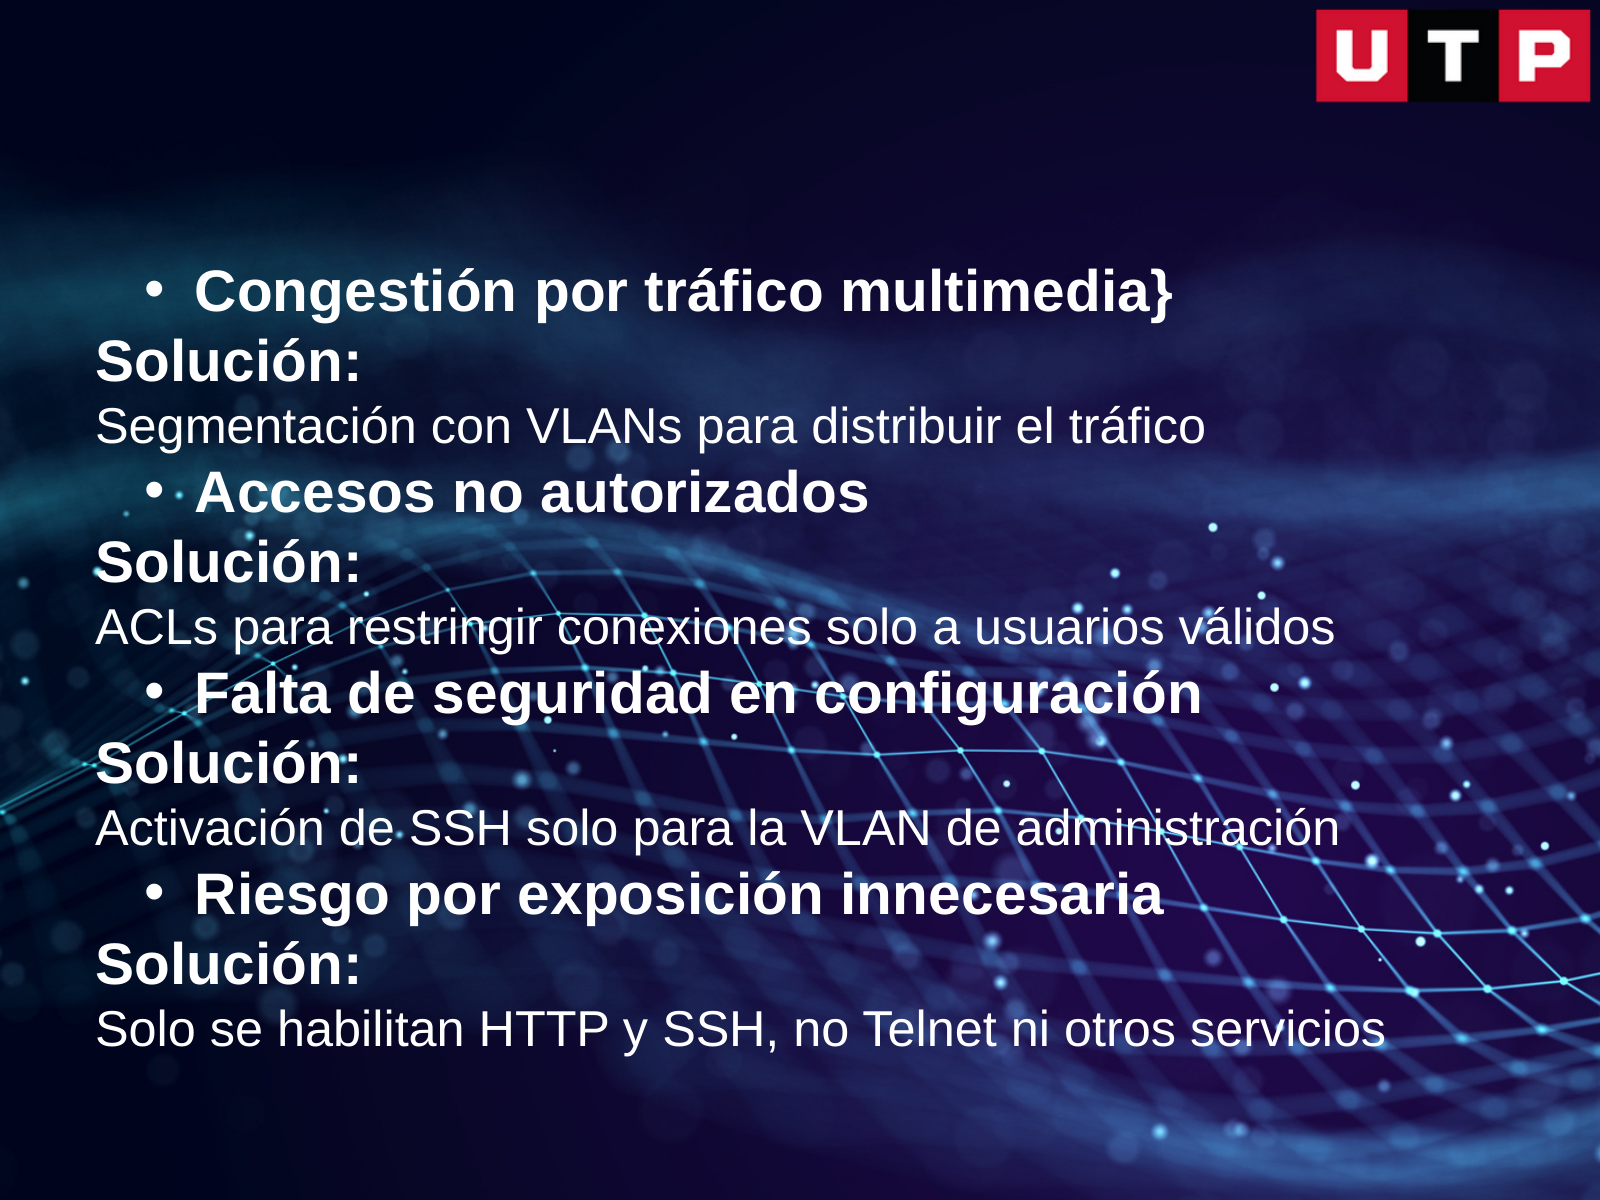

Congestión por tráfico multimedia}
Solución:
Segmentación con VLANs para distribuir el tráfico
Accesos no autorizados
Solución:
ACLs para restringir conexiones solo a usuarios válidos
Falta de seguridad en configuración
Solución:
Activación de SSH solo para la VLAN de administración
Riesgo por exposición innecesaria
Solución:
Solo se habilitan HTTP y SSH, no Telnet ni otros servicios